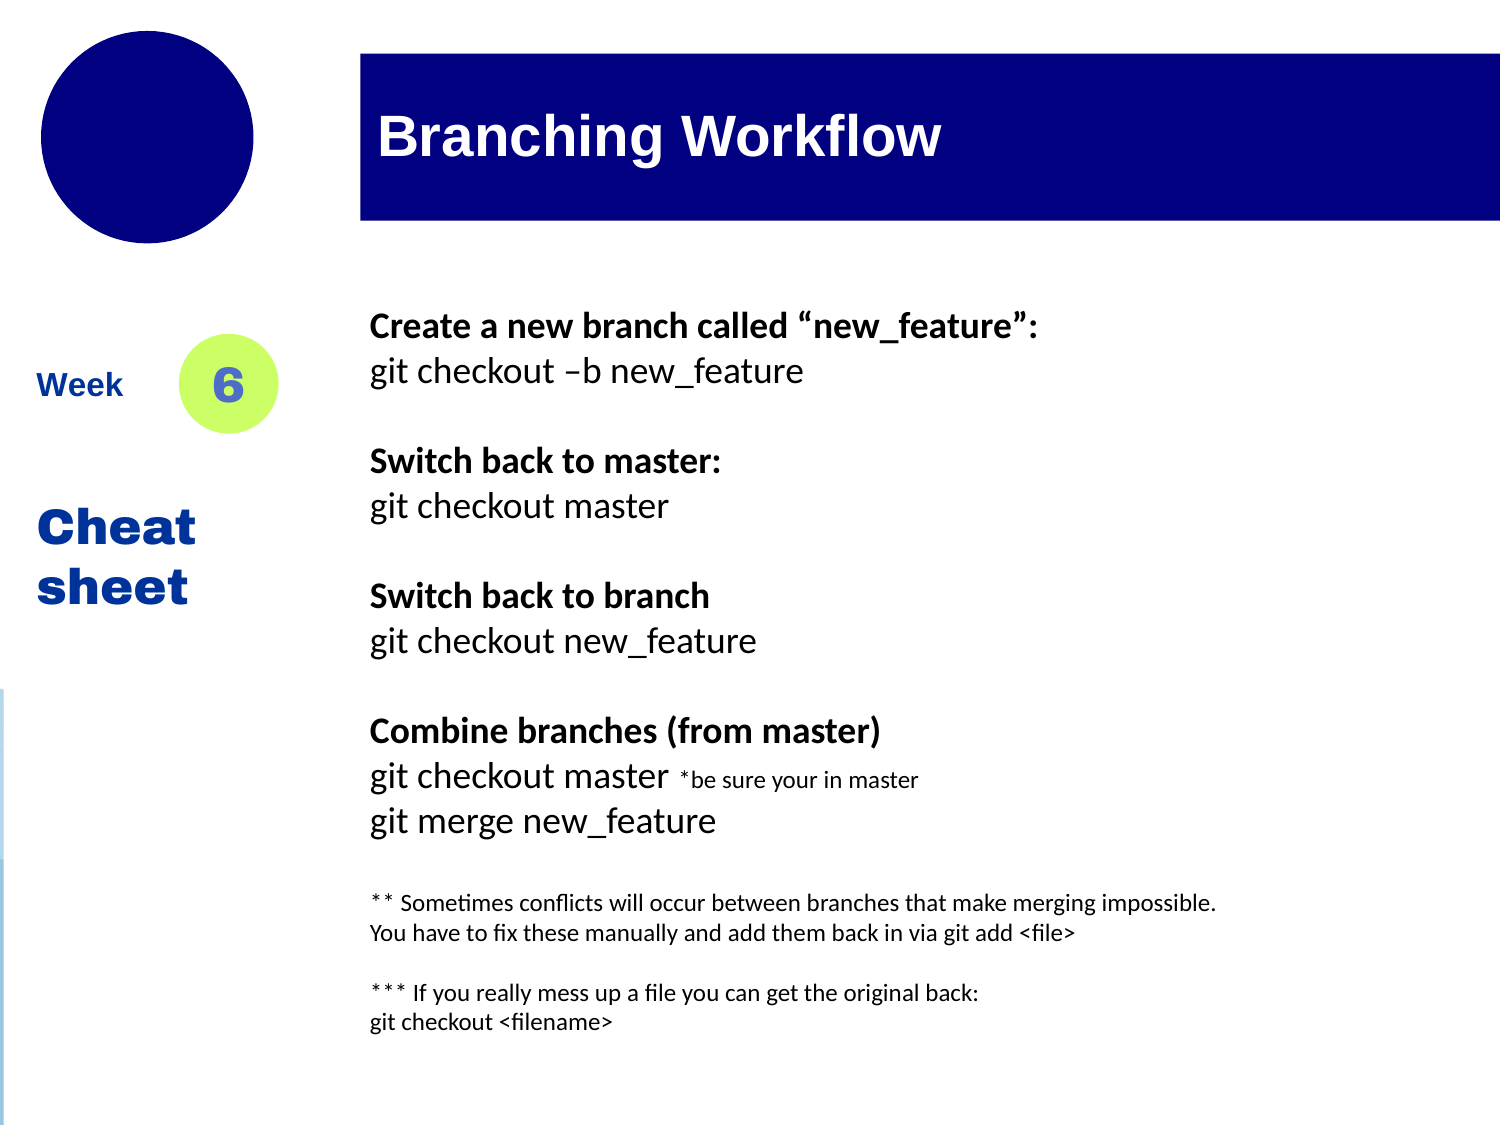

# Branching Workflow

Create a new branch called “new_feature”:
git checkout –b new_feature

Switch back to master:
git checkout master

Switch back to branch
git checkout new_feature

Combine branches (from master)
git checkout master *be sure your in master
git merge new_feature

** Sometimes conflicts will occur between branches that make merging impossible.
You have to fix these manually and add them back in via git add <file>

*** If you really mess up a file you can get the original back:
git checkout <filename>

6
Week

Cheat sheet